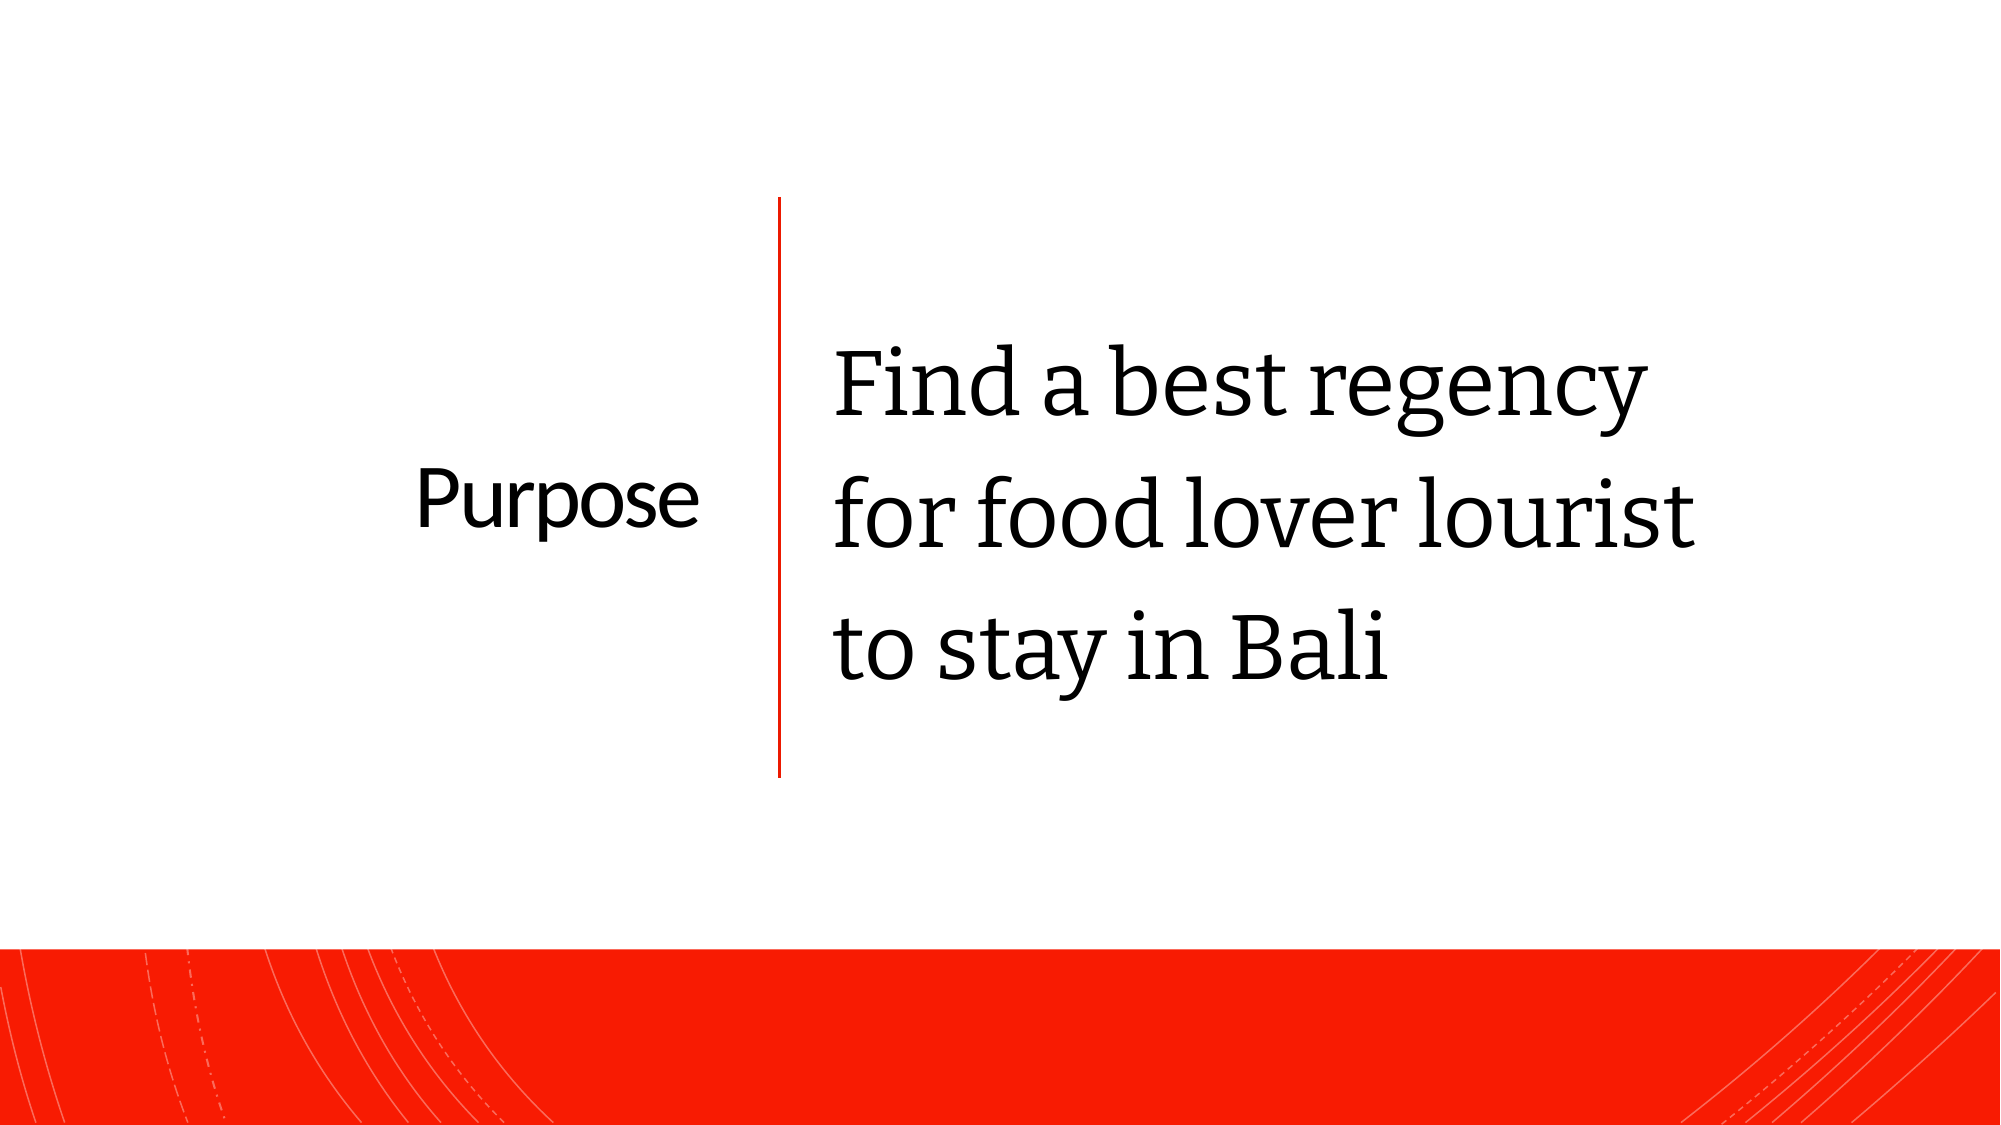

# Purpose
Find a best regency for food lover lourist to stay in Bali